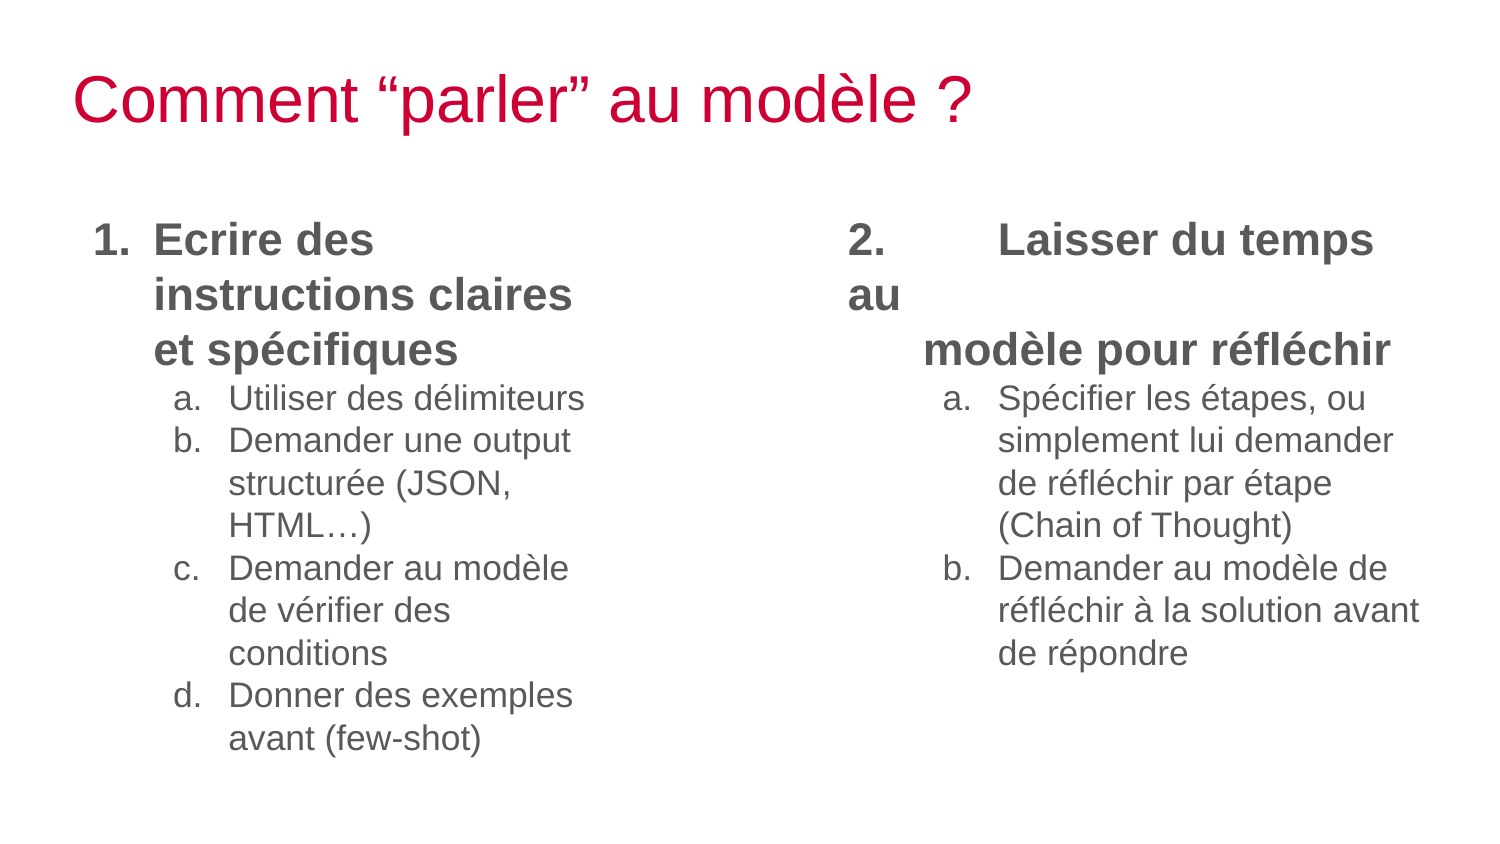

# Comment “parler” au modèle ?

Ecrire des instructions claires et spécifiques
Utiliser des délimiteurs
Demander une output structurée (JSON, HTML…)
Demander au modèle de vérifier des conditions
Donner des exemples avant (few-shot)

2.	Laisser du temps au
modèle pour réfléchir
Spécifier les étapes, ou simplement lui demander de réfléchir par étape (Chain of Thought)
Demander au modèle de réfléchir à la solution avant de répondre